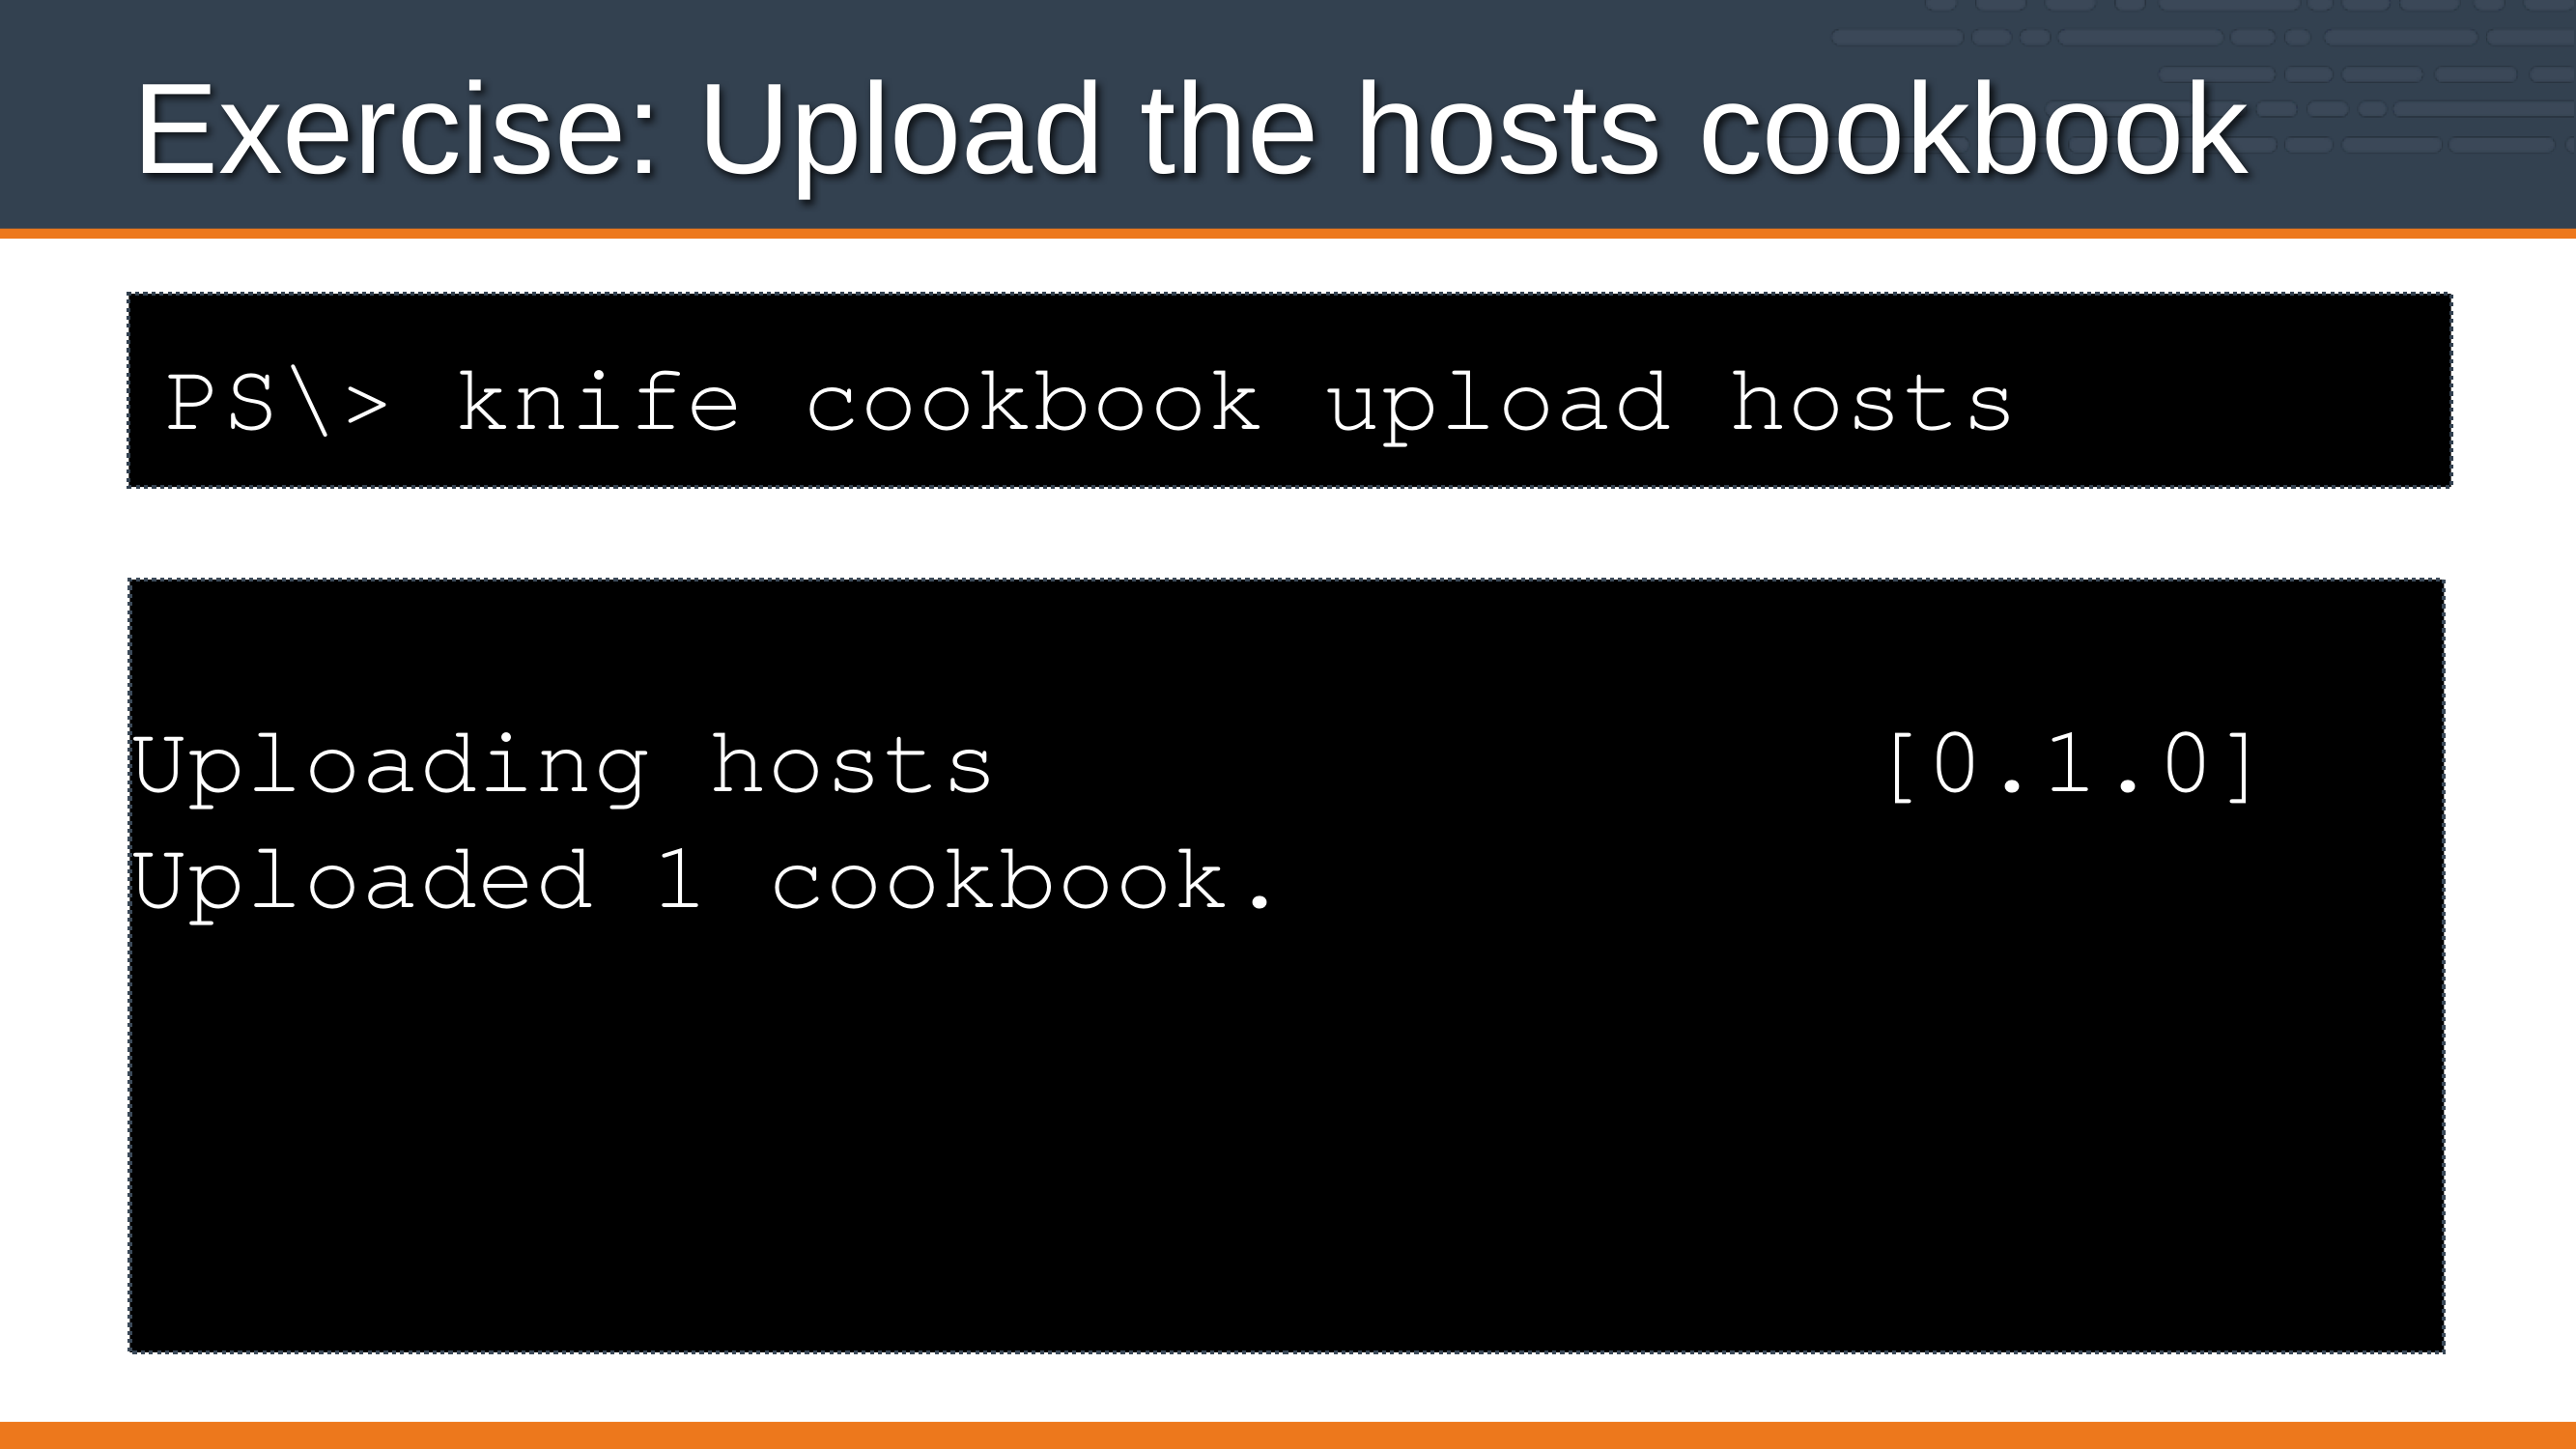

# Exercise: Upload the hosts cookbook
PS\> knife cookbook upload hosts

Uploading hosts               [0.1.0]
Uploaded 1 cookbook.